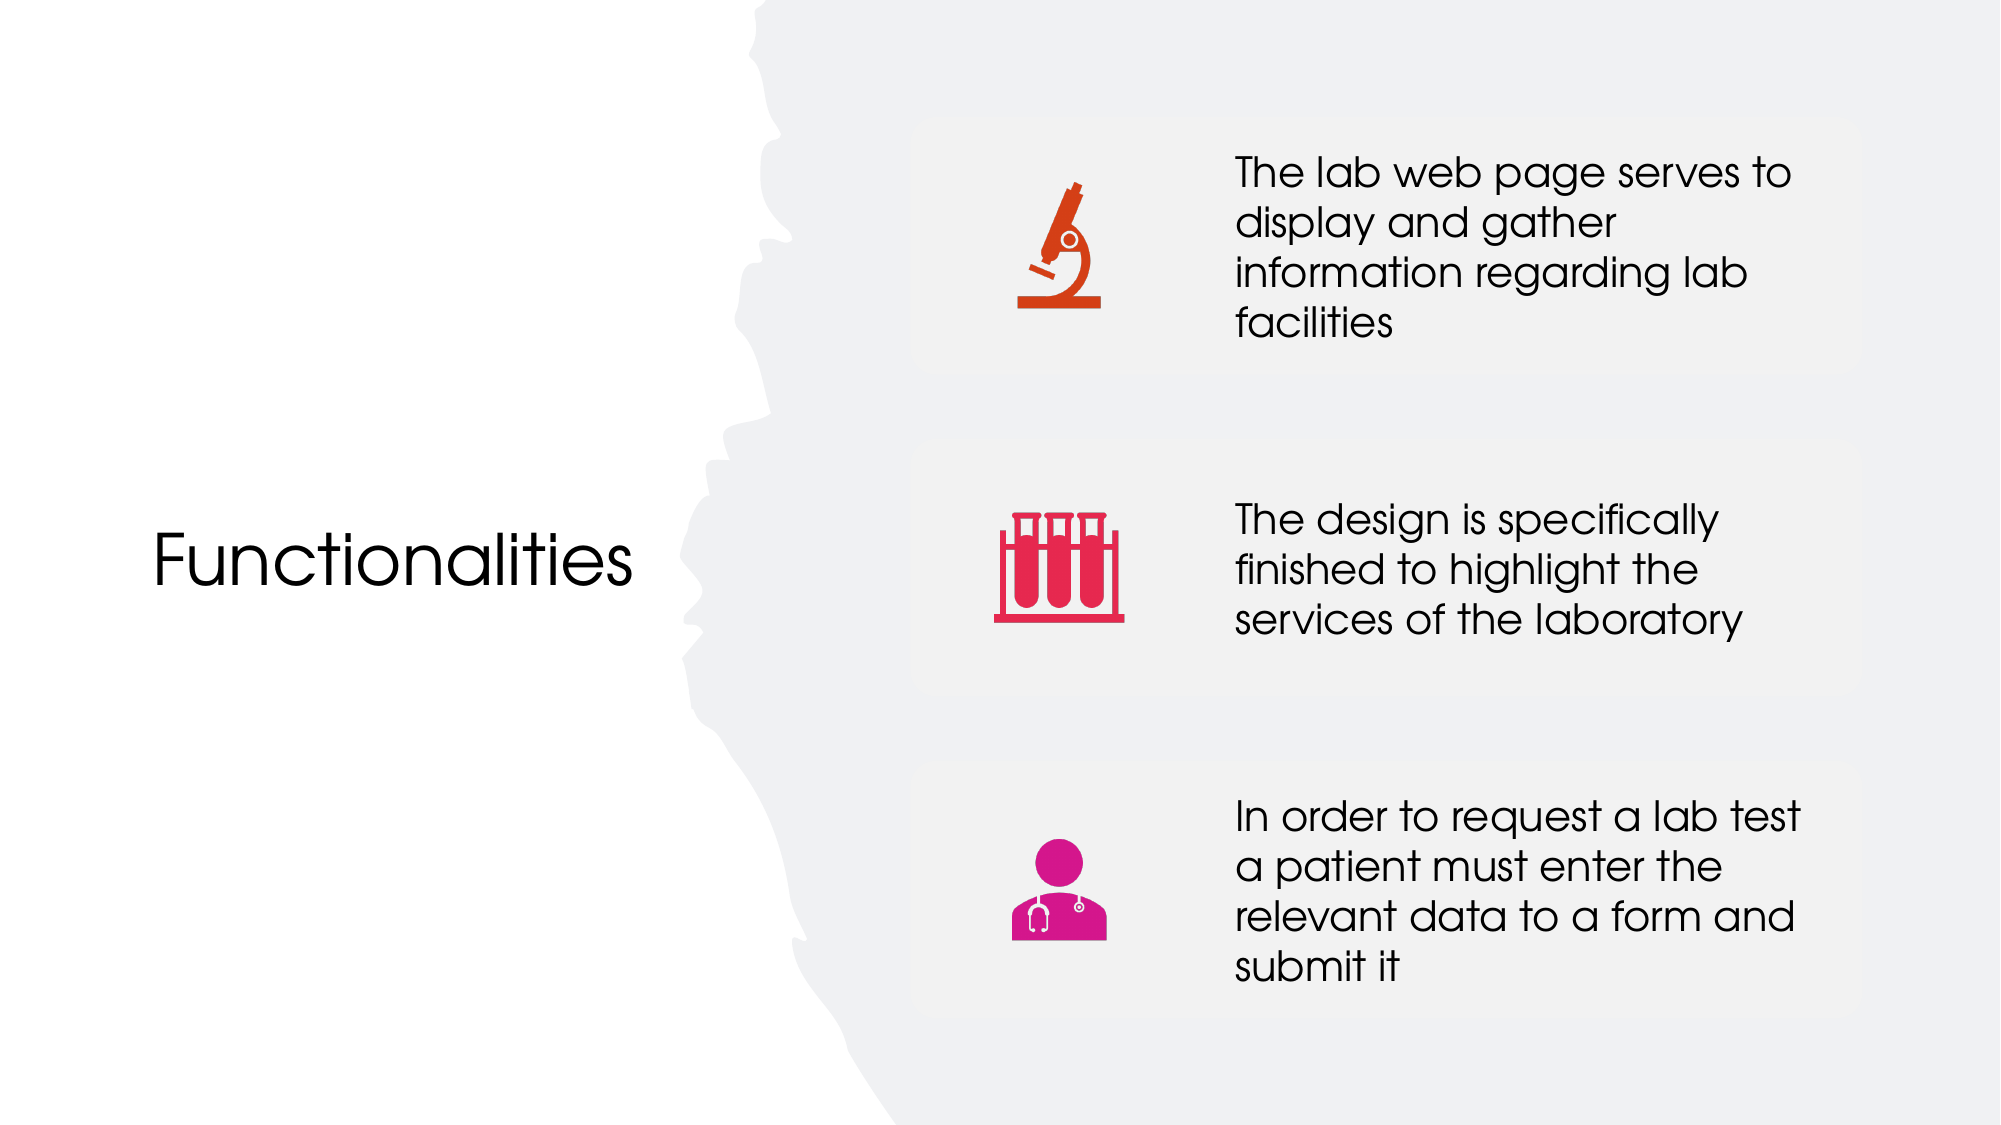

# Functionalities
The lab web page serves to display and gather information regarding lab facilities
The design is specifically finished to highlight the services of the laboratory
In order to request a lab test a patient must enter the relevant data to a form and submit it